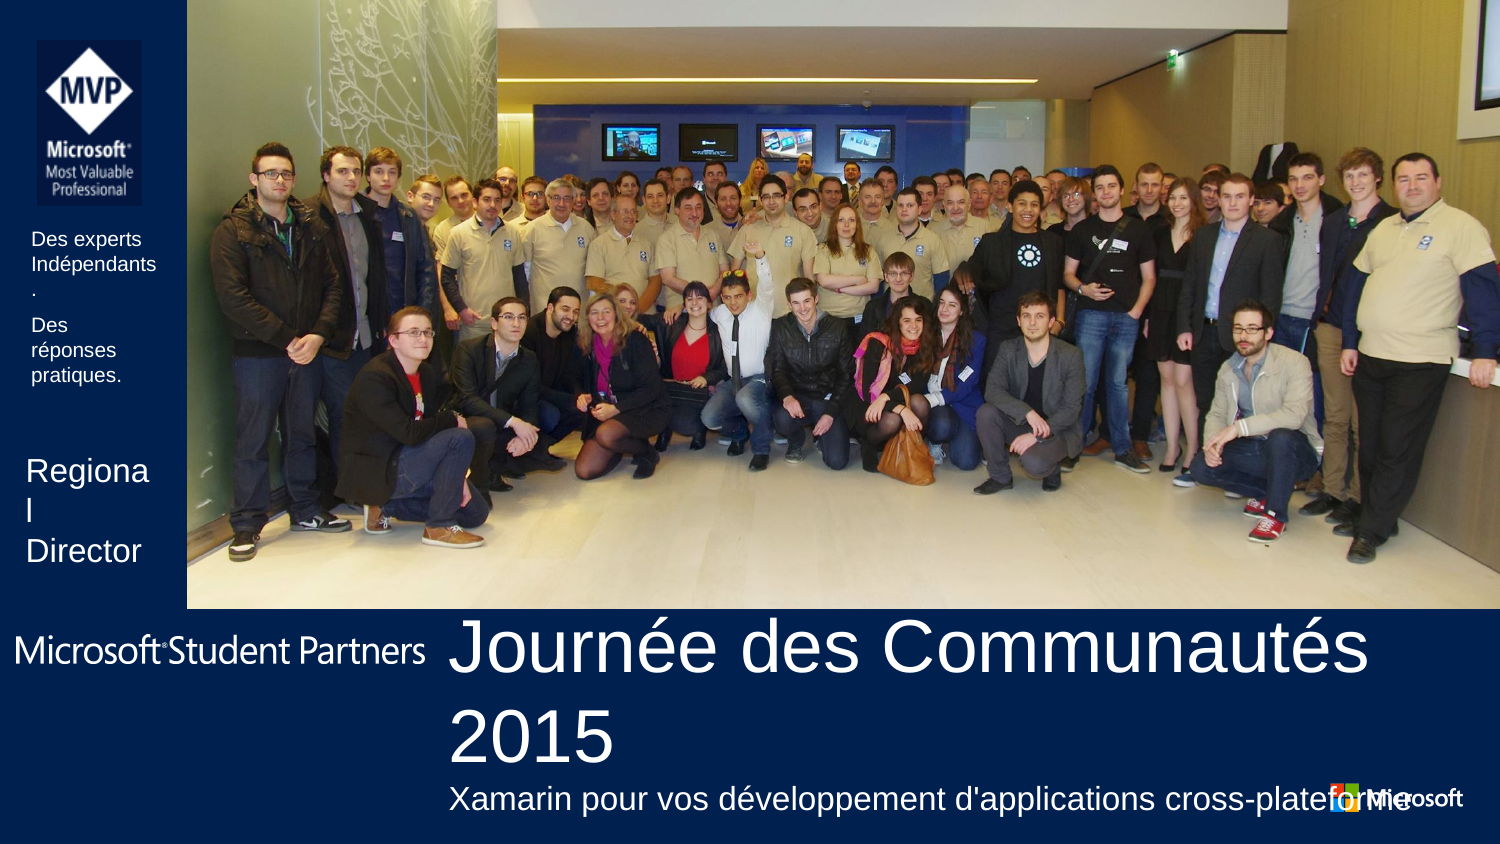

Journée des Communautés 2015
Xamarin pour vos développement d'applications cross-plateforme